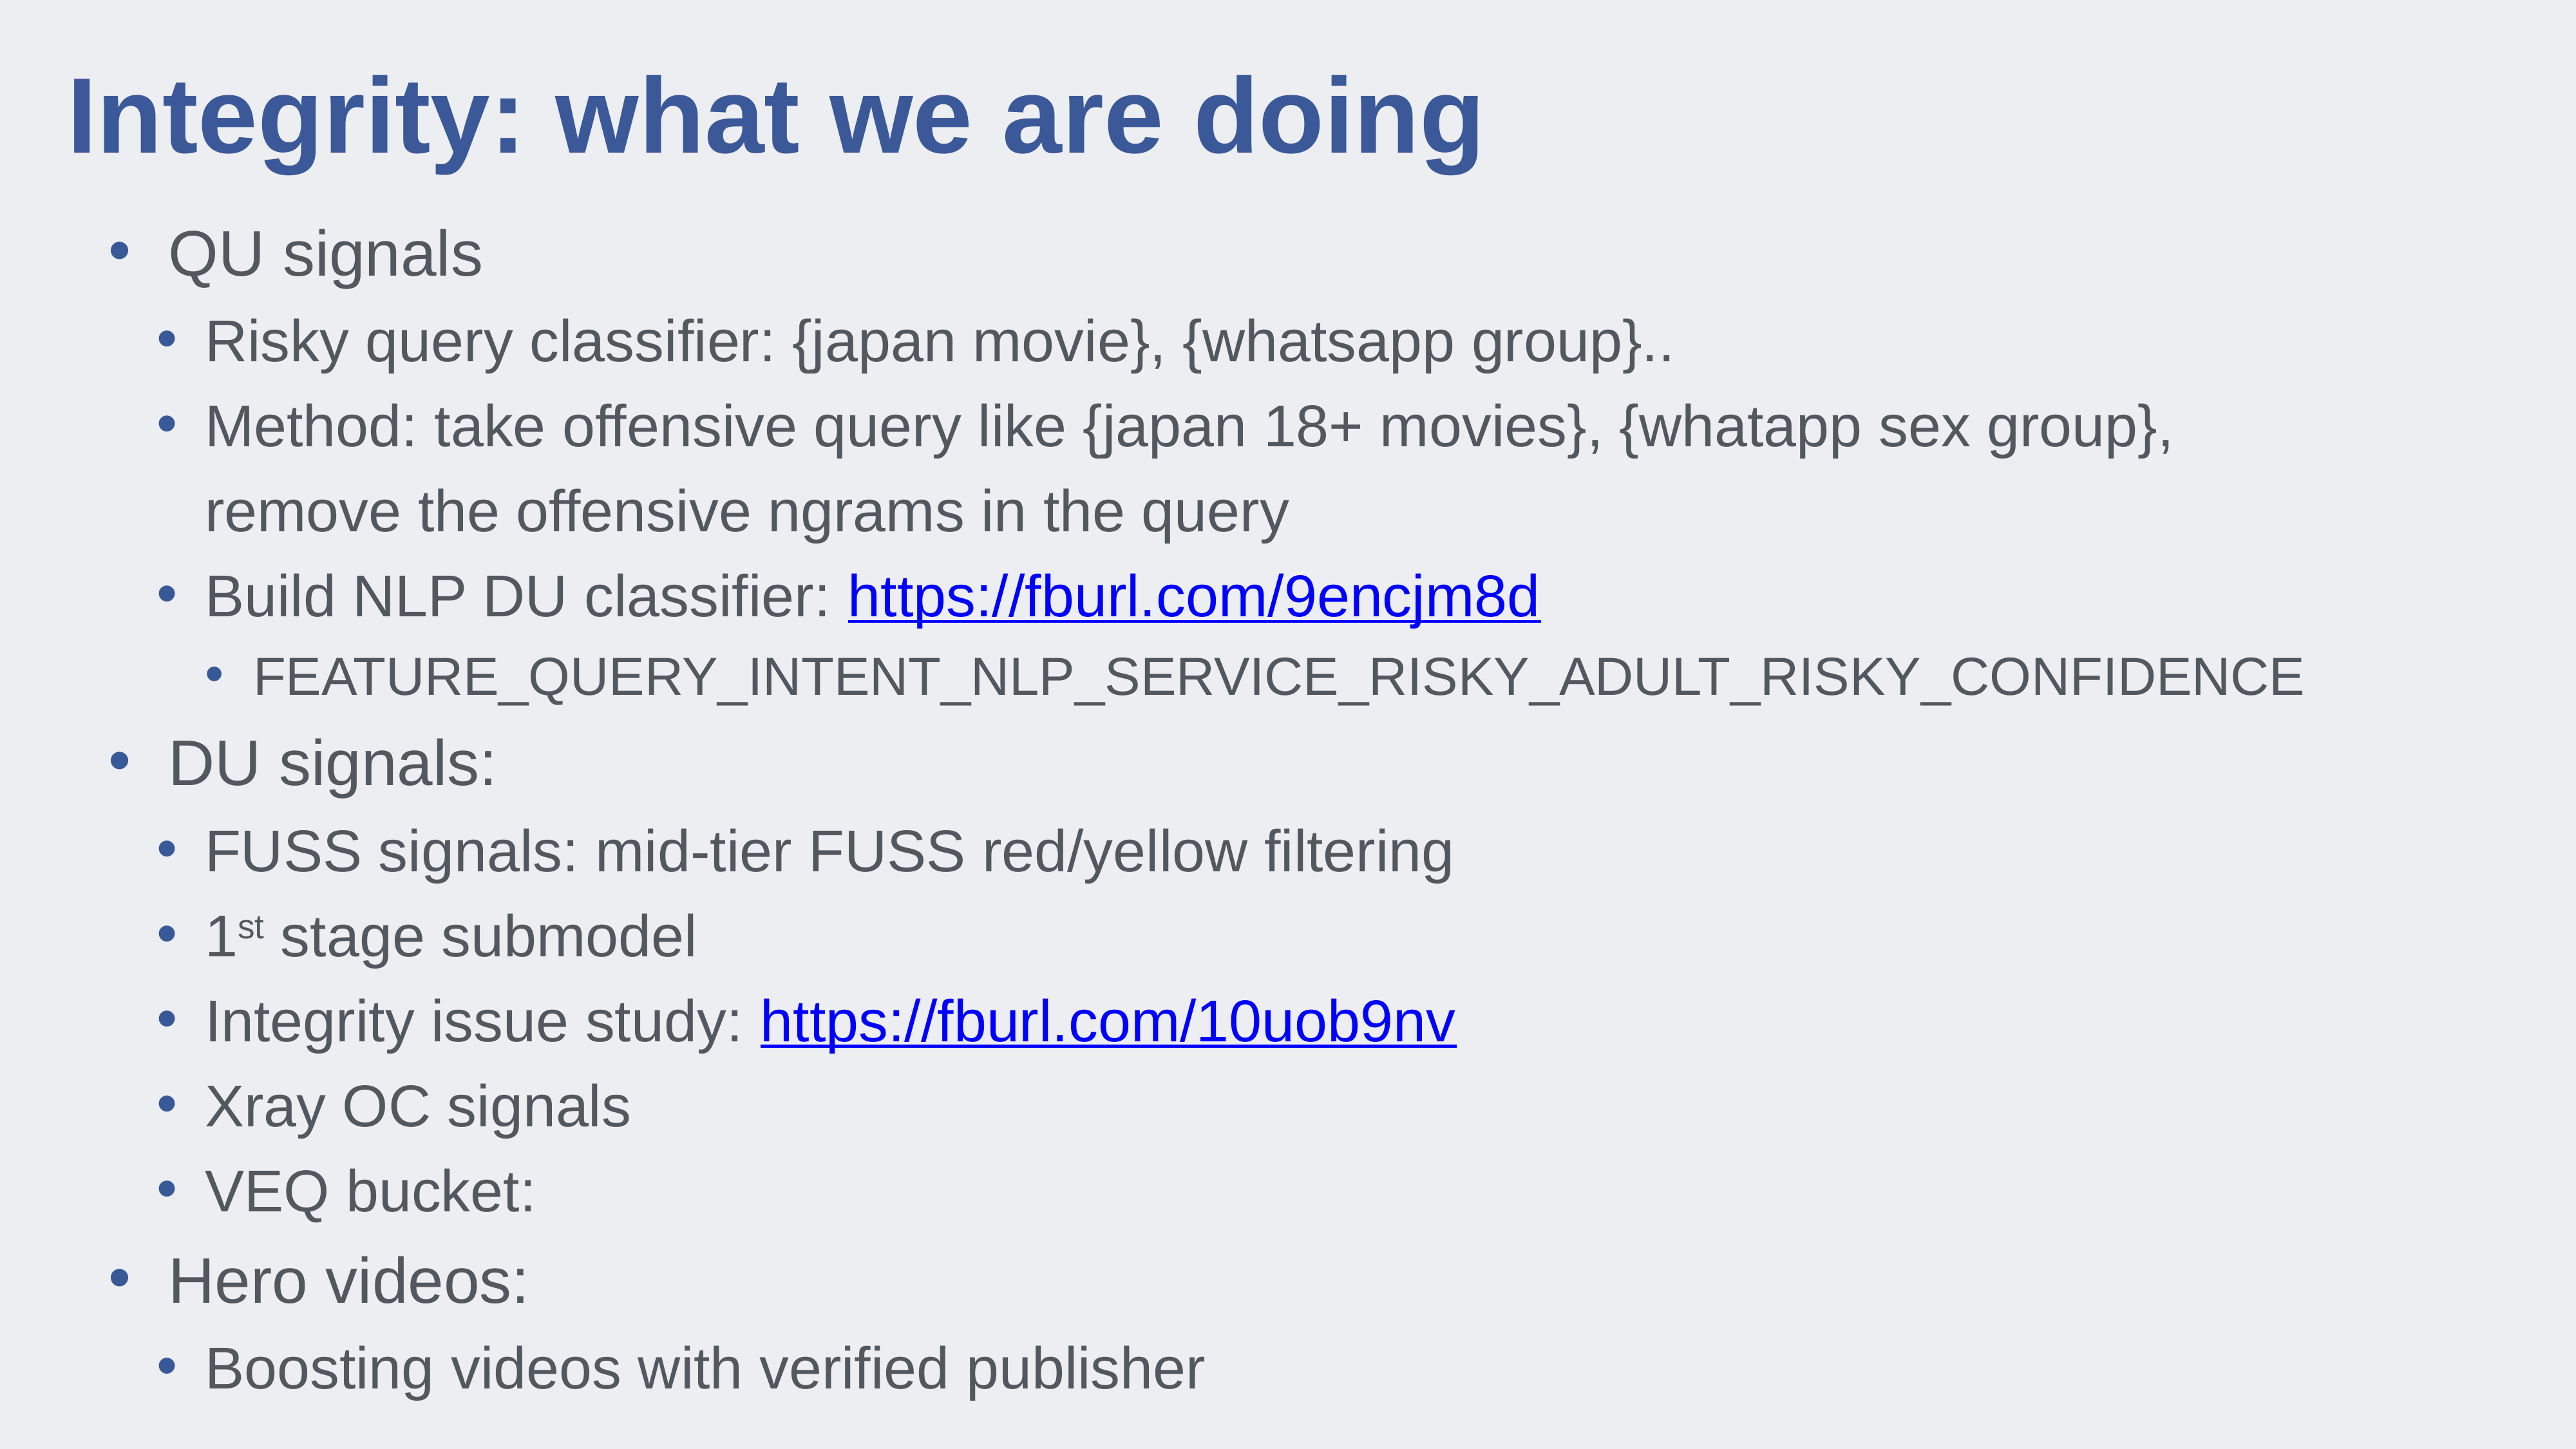

# Integrity: what we are doing
QU signals
Risky query classifier: {japan movie}, {whatsapp group}..
Method: take offensive query like {japan 18+ movies}, {whatapp sex group}, remove the offensive ngrams in the query
Build NLP DU classifier: https://fburl.com/9encjm8d
FEATURE_QUERY_INTENT_NLP_SERVICE_RISKY_ADULT_RISKY_CONFIDENCE
DU signals:
FUSS signals: mid-tier FUSS red/yellow filtering
1st stage submodel
Integrity issue study: https://fburl.com/10uob9nv
Xray OC signals
VEQ bucket:
Hero videos:
Boosting videos with verified publisher